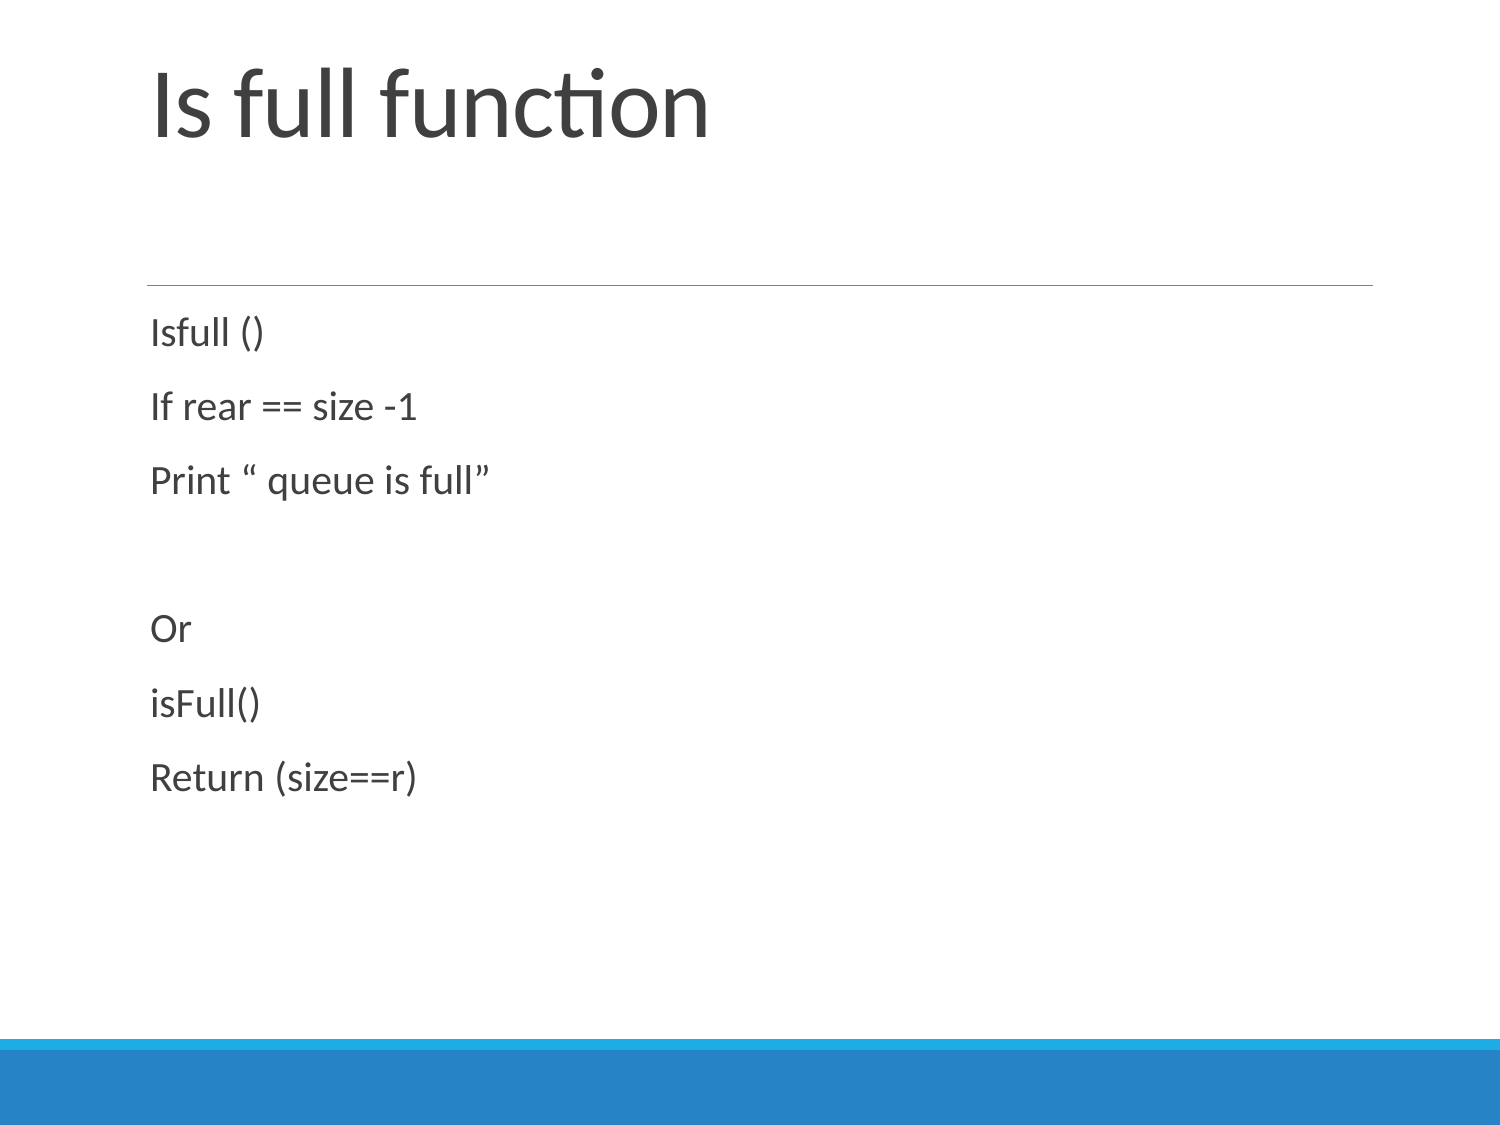

# Is full function
Isfull ()
If rear == size -1
Print “ queue is full”

Or
isFull()
Return (size==r)